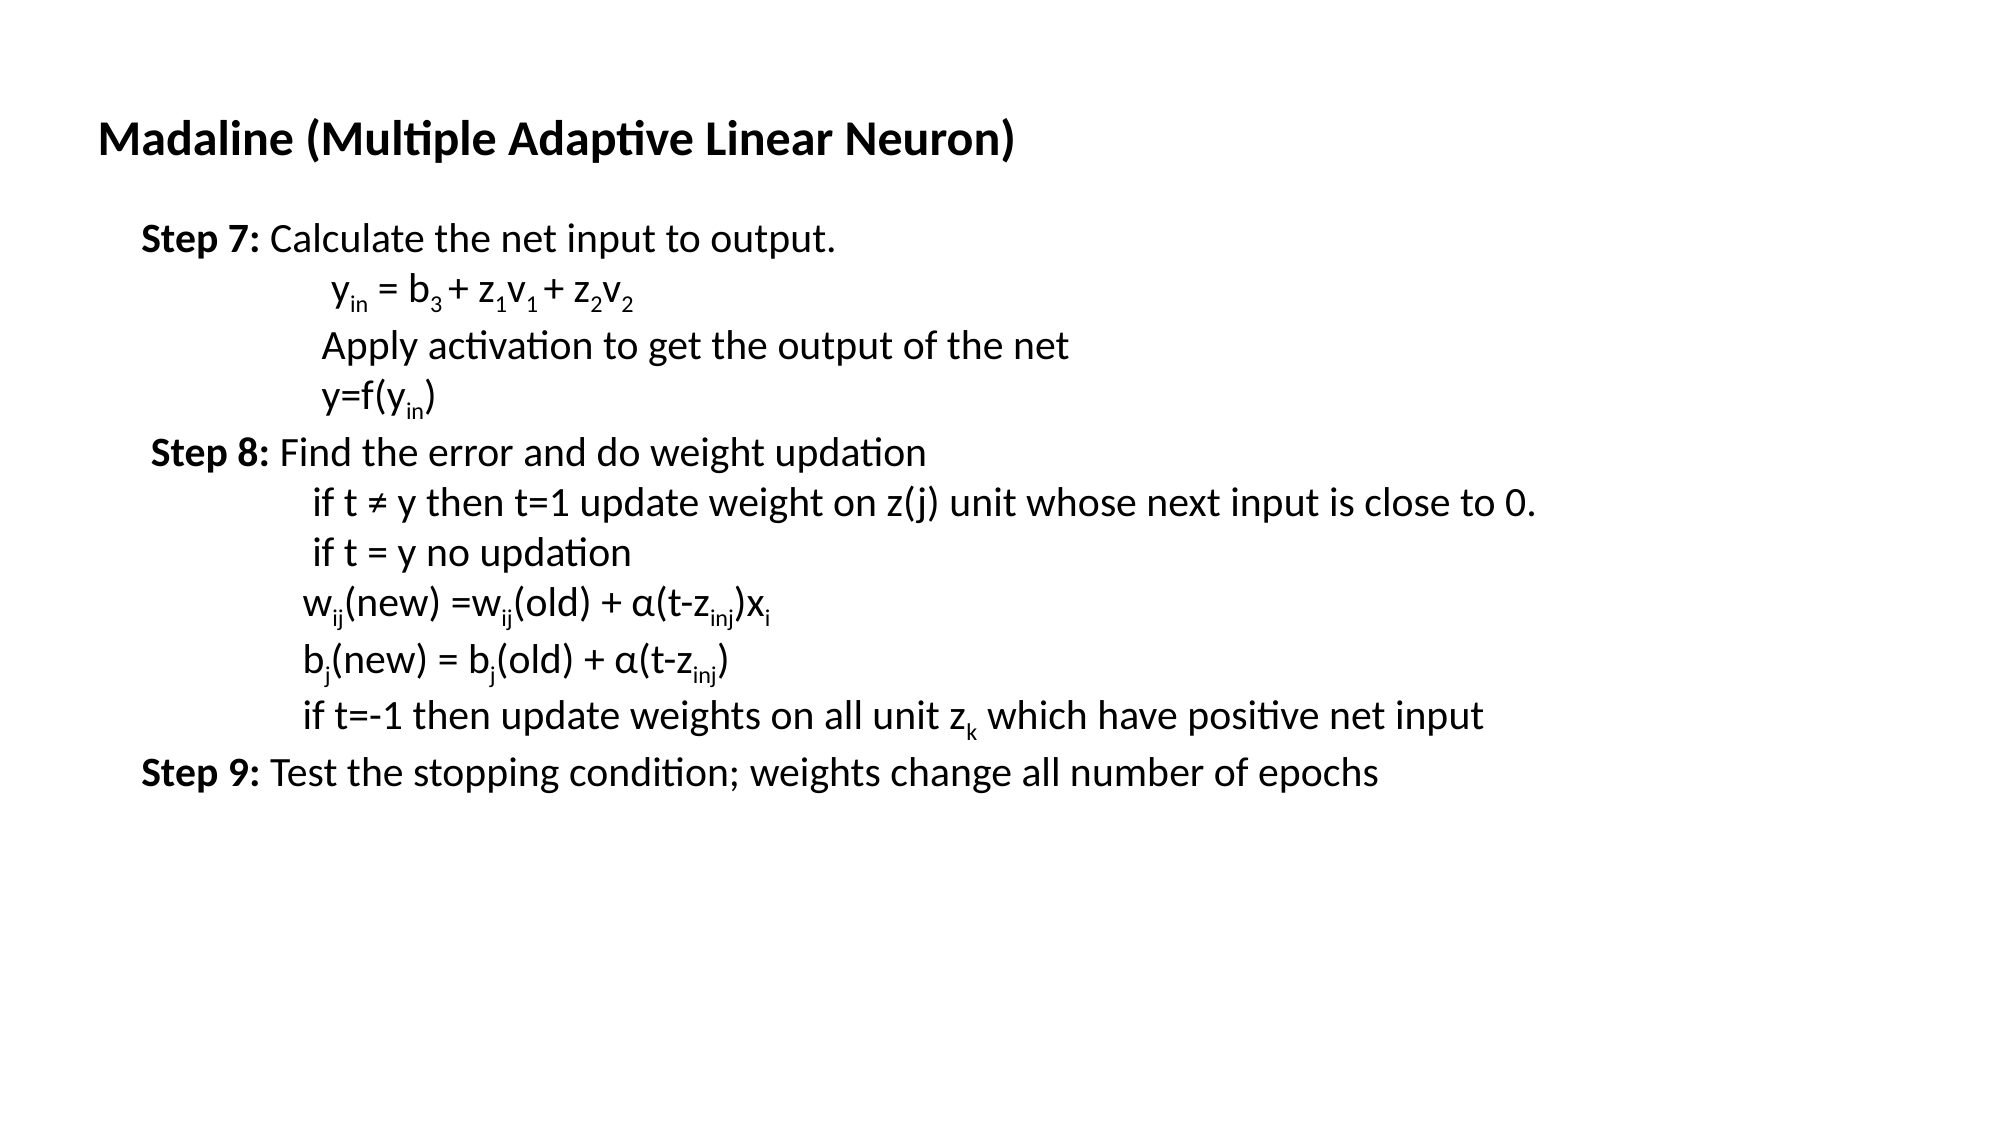

Madaline (Multiple Adaptive Linear Neuron)
Step 7: Calculate the net input to output.
                    yin = b3 + z1v1 + z2v2
                   Apply activation to get the output of the net
                   y=f(yin)
 Step 8: Find the error and do weight updation
                  if t ≠ y then t=1 update weight on z(j) unit whose next input is close to 0.
                  if t = y no updation
                 wij(new) =wij(old) + α(t-zinj)xi
                 bj(new) = bj(old) + α(t-zinj)
                 if t=-1 then update weights on all unit zk which have positive net input
Step 9: Test the stopping condition; weights change all number of epochs